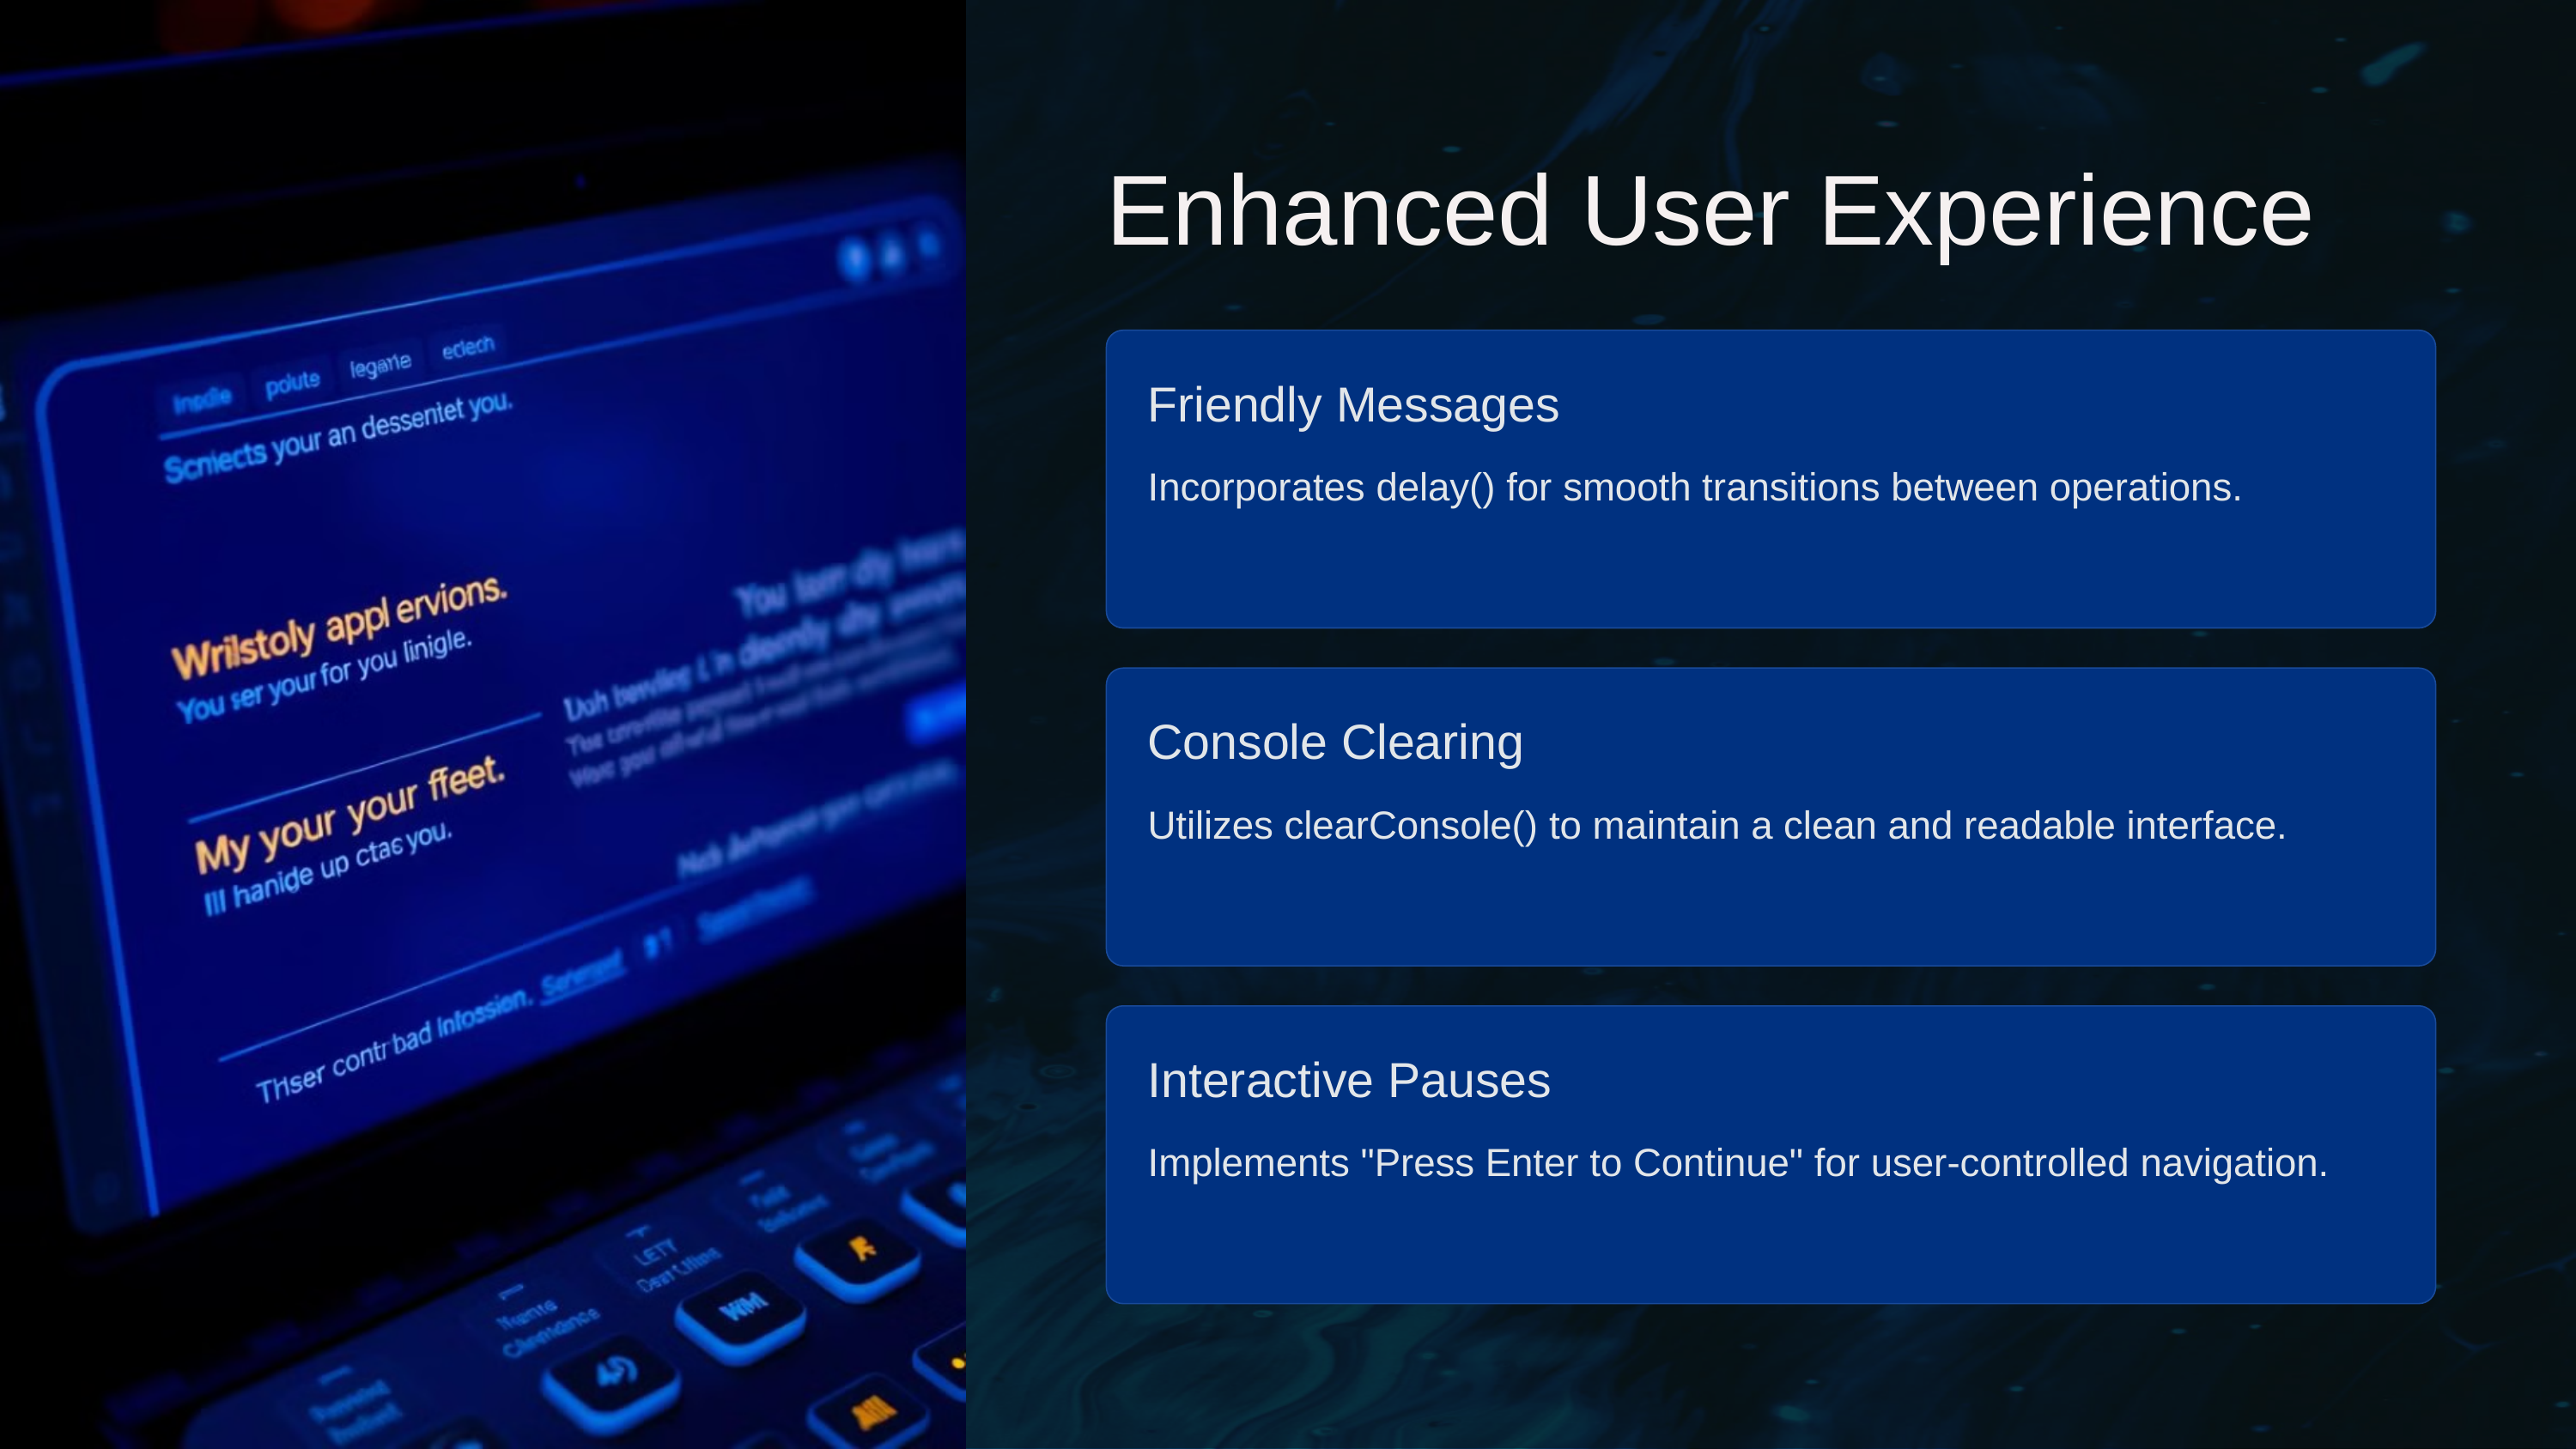

Enhanced User Experience

Friendly Messages
Incorporates delay() for smooth transitions between operations.

Console Clearing
Utilizes clearConsole() to maintain a clean and readable interface.

Interactive Pauses
Implements "Press Enter to Continue" for user-controlled navigation.